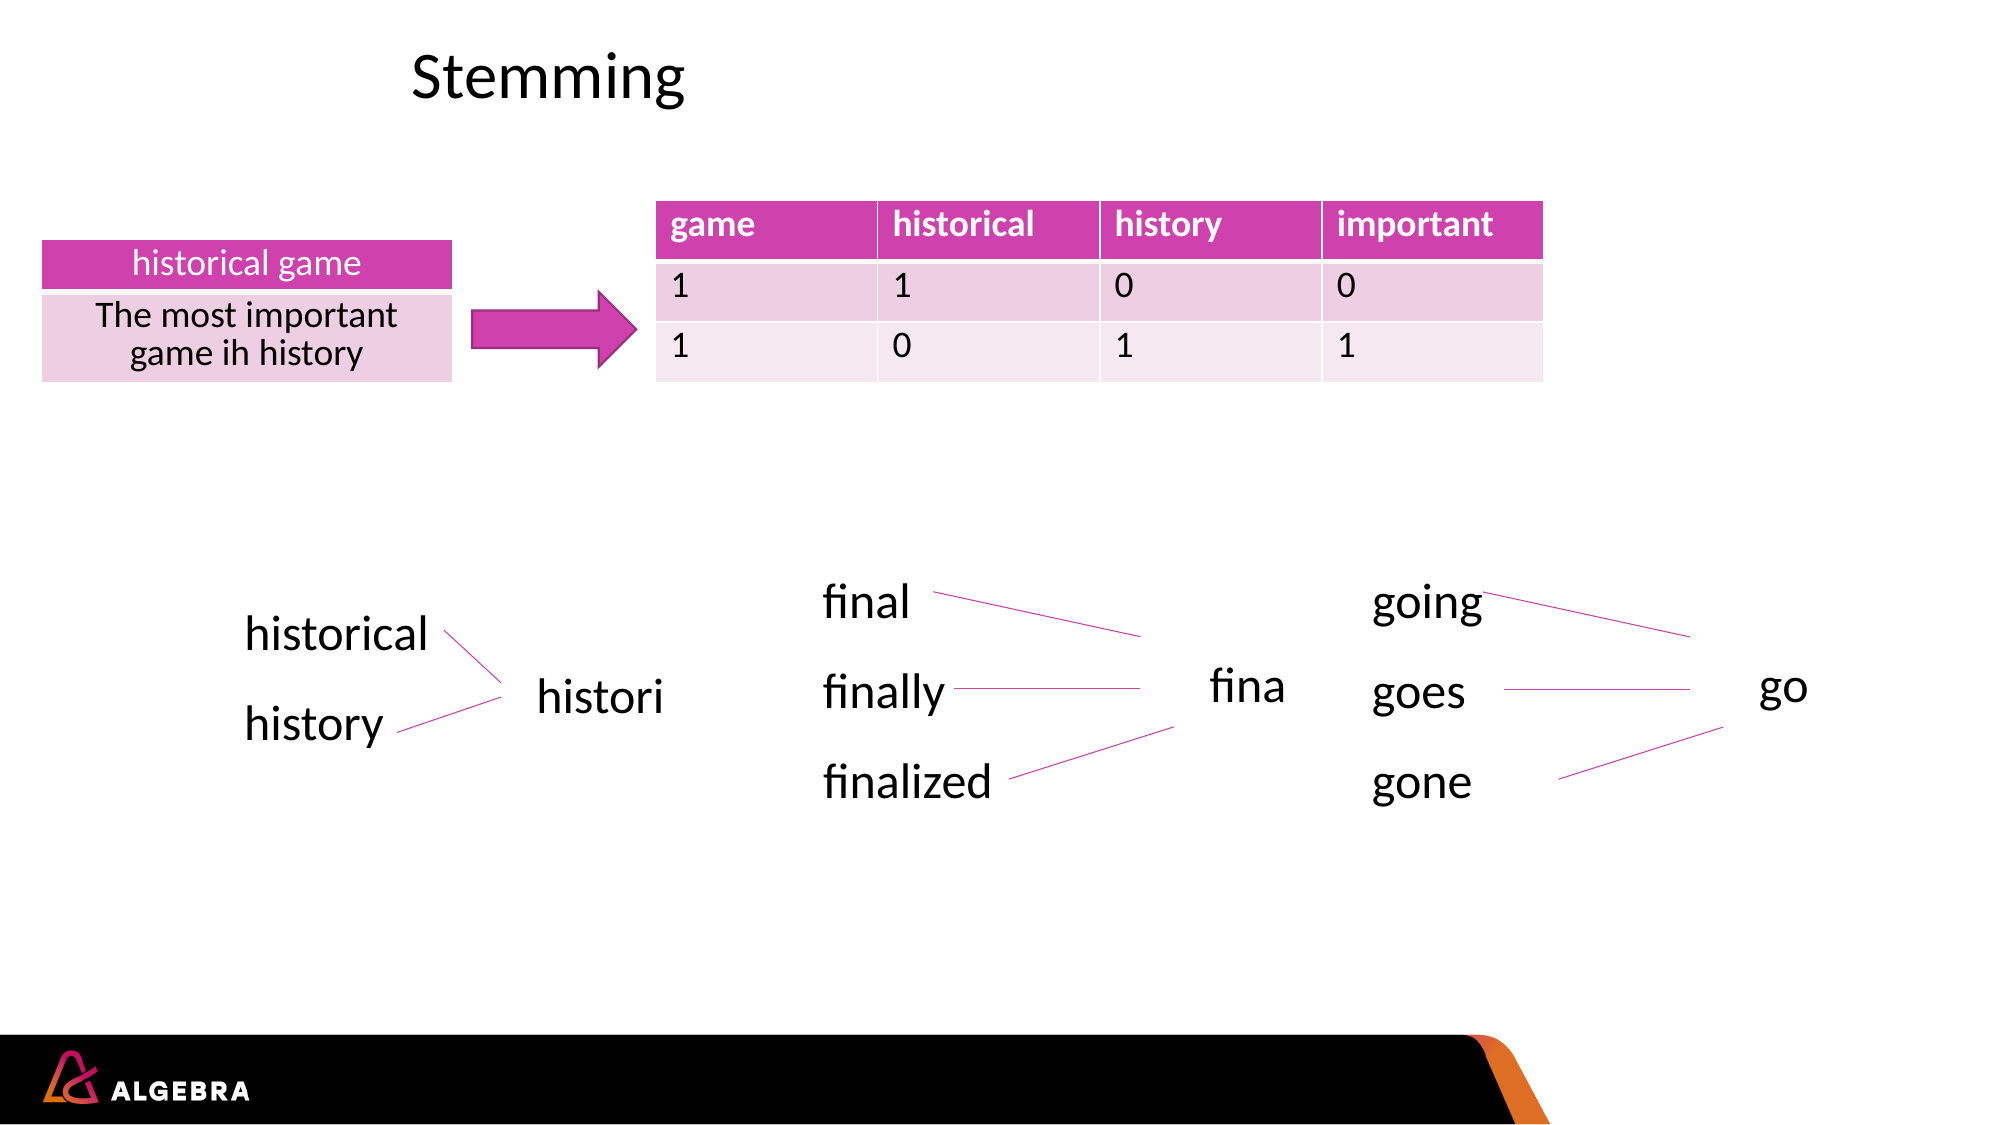

Stemming
| game | historical | history | important |
| --- | --- | --- | --- |
| 1 | 1 | 0 | 0 |
| 1 | 0 | 1 | 1 |
| historical game |
| --- |
| The most important game ih history |

final
going
historical
fina
go
finally
goes
histori
history
finalized
gone